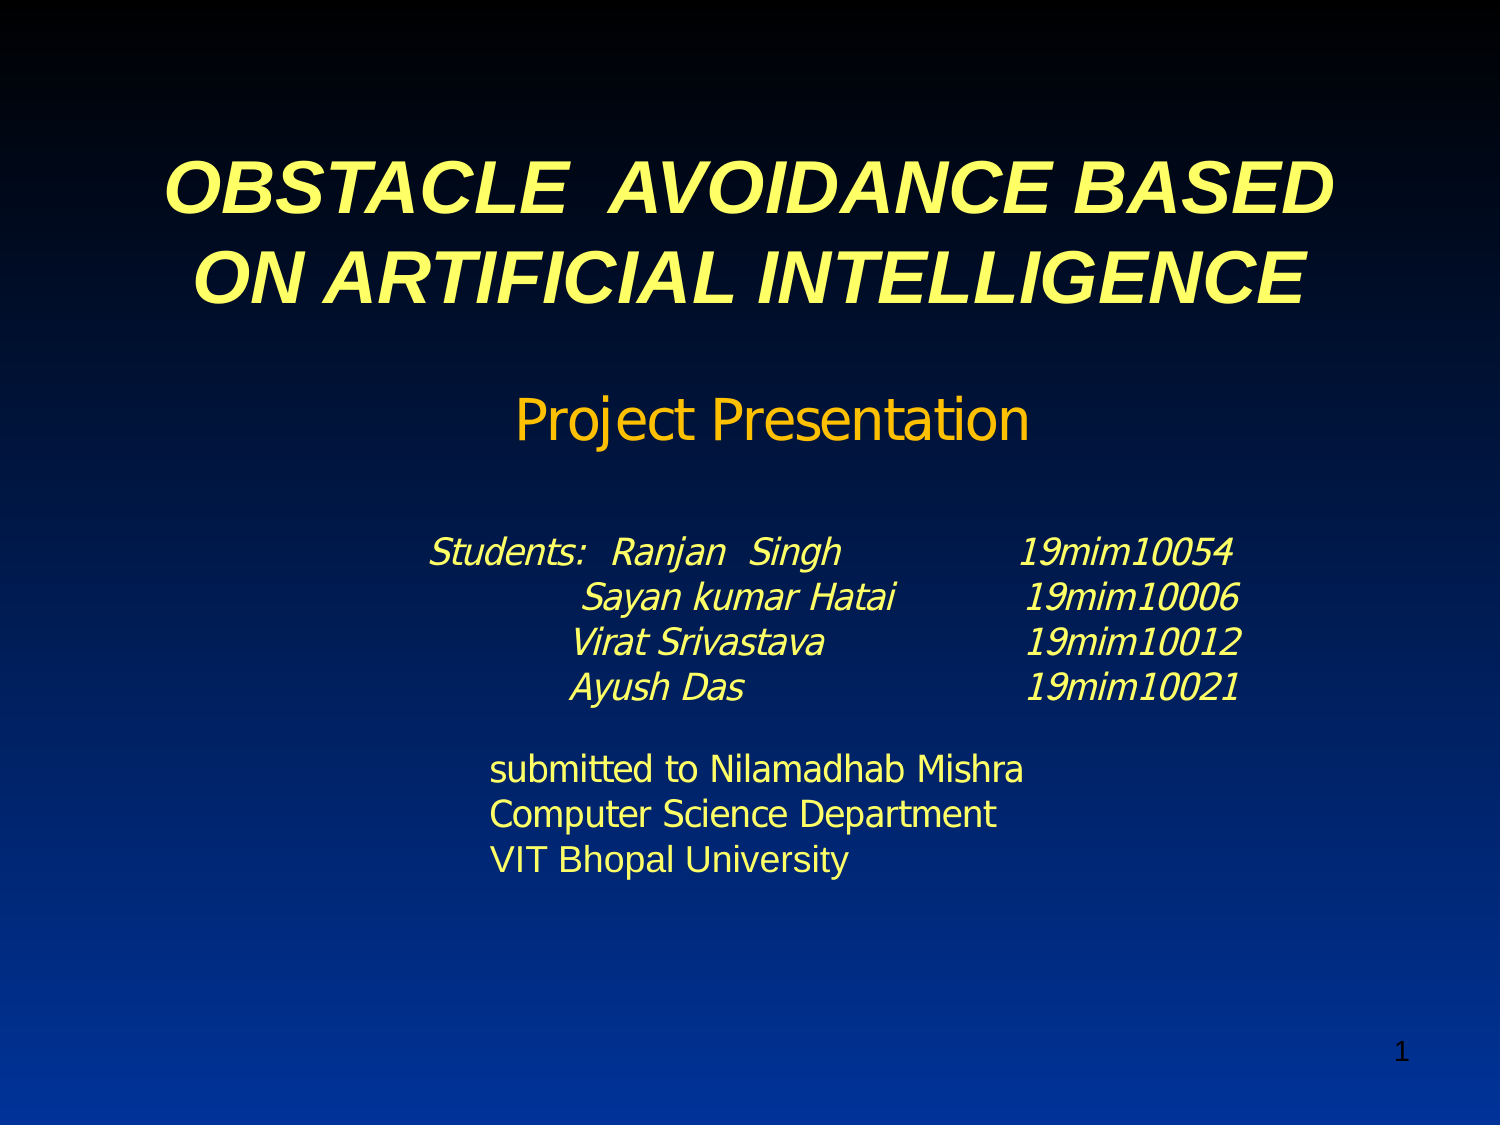

# OBSTACLE  AVOIDANCE BASED ON ARTIFICIAL INTELLIGENCE
Project Presentation
Students:  Ranjan  Singh               19mim10054
             Sayan kumar Hatai           19mim10006
            Virat Srivastava                 19mim10012
            Ayush Das                        19mim10021
submitted to Nilamadhab Mishra
Computer Science Department
VIT Bhopal University
1